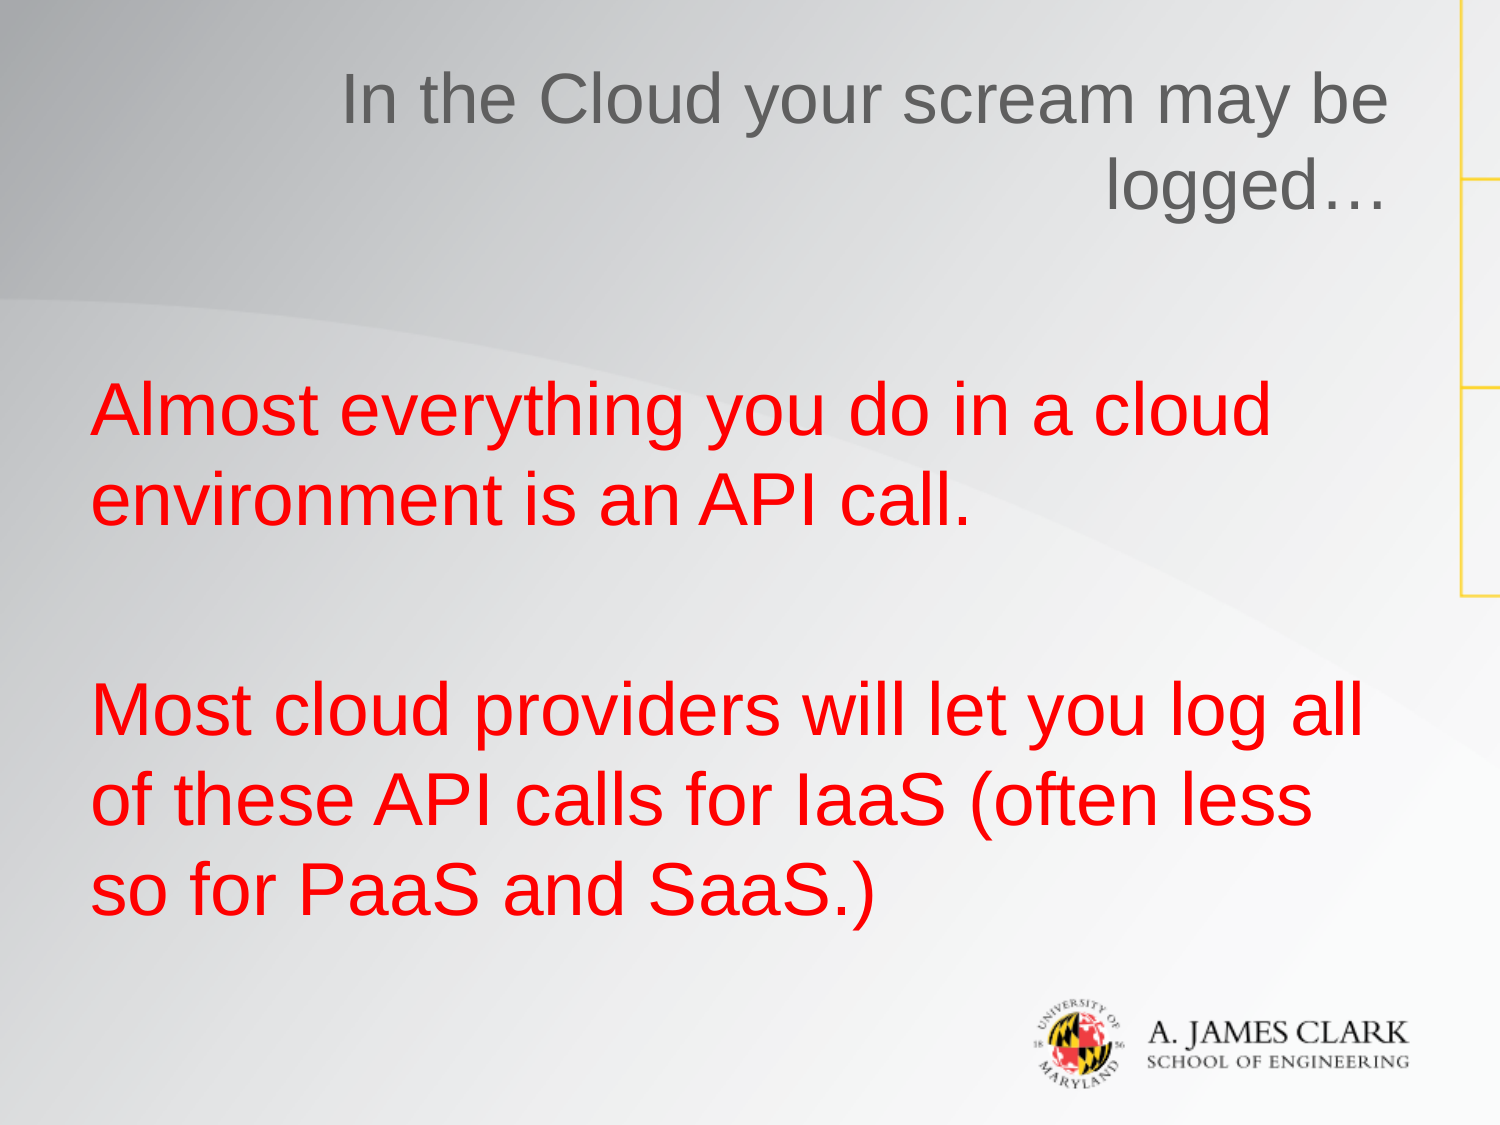

# In the Cloud your scream may be logged…
Almost everything you do in a cloud environment is an API call.

Most cloud providers will let you log all of these API calls for IaaS (often less so for PaaS and SaaS.)